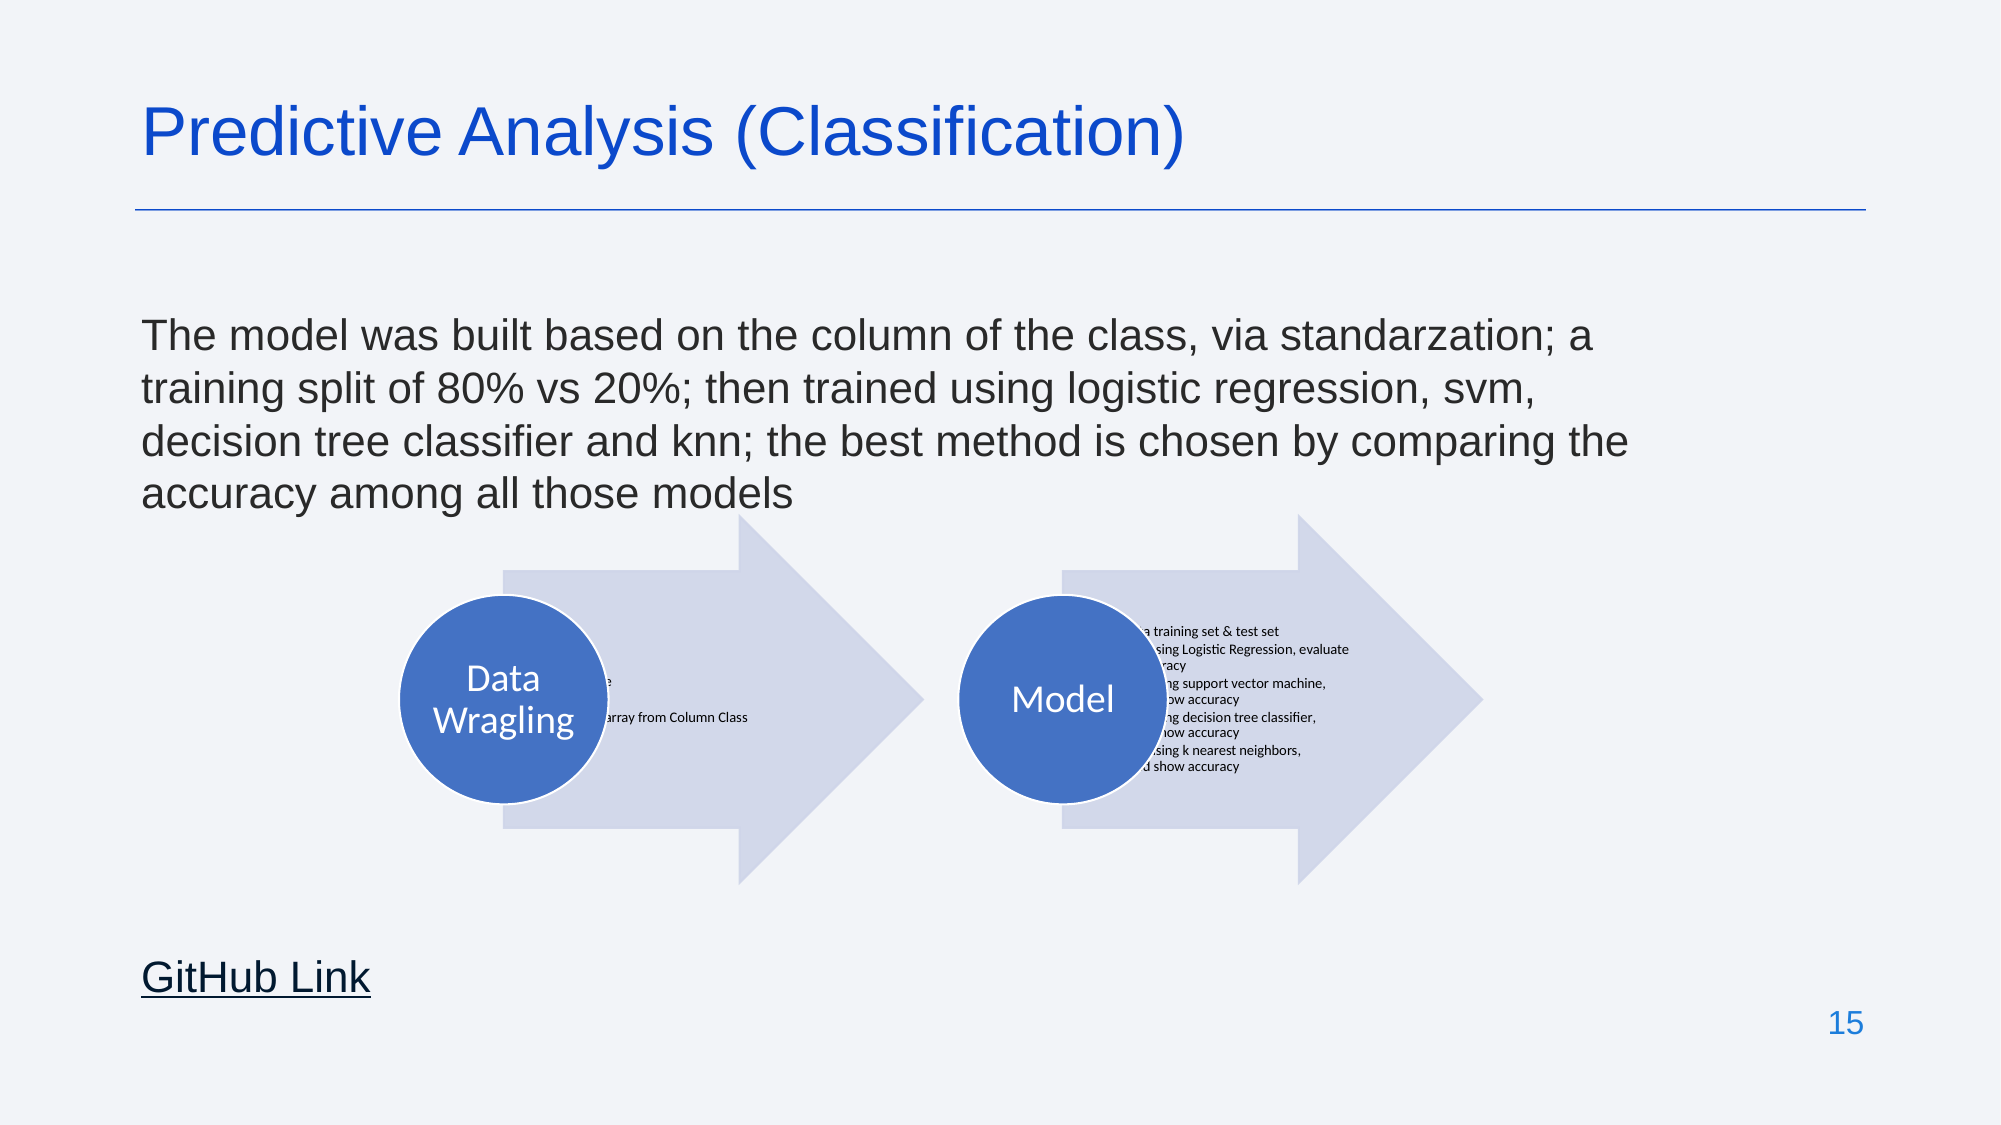

Predictive Analysis (Classification)
The model was built based on the column of the class, via standarzation; a training split of 80% vs 20%; then trained using logistic regression, svm, decision tree classifier and knn; the best method is chosen by comparing the accuracy among all those models

GitHub Link

Load data frame
standardazation
Create  numpy array from Column Class
Data Wragling
Prepare data training set & test set
Build model using Logistic Regression, evaluate and show accuracy
Build model using support vector machine, evaluate and show accuracy
Build model using decision tree classifier, evaluate and show accuracy
Build model using k nearest neighbors, evaluate and show accuracy
Model
15